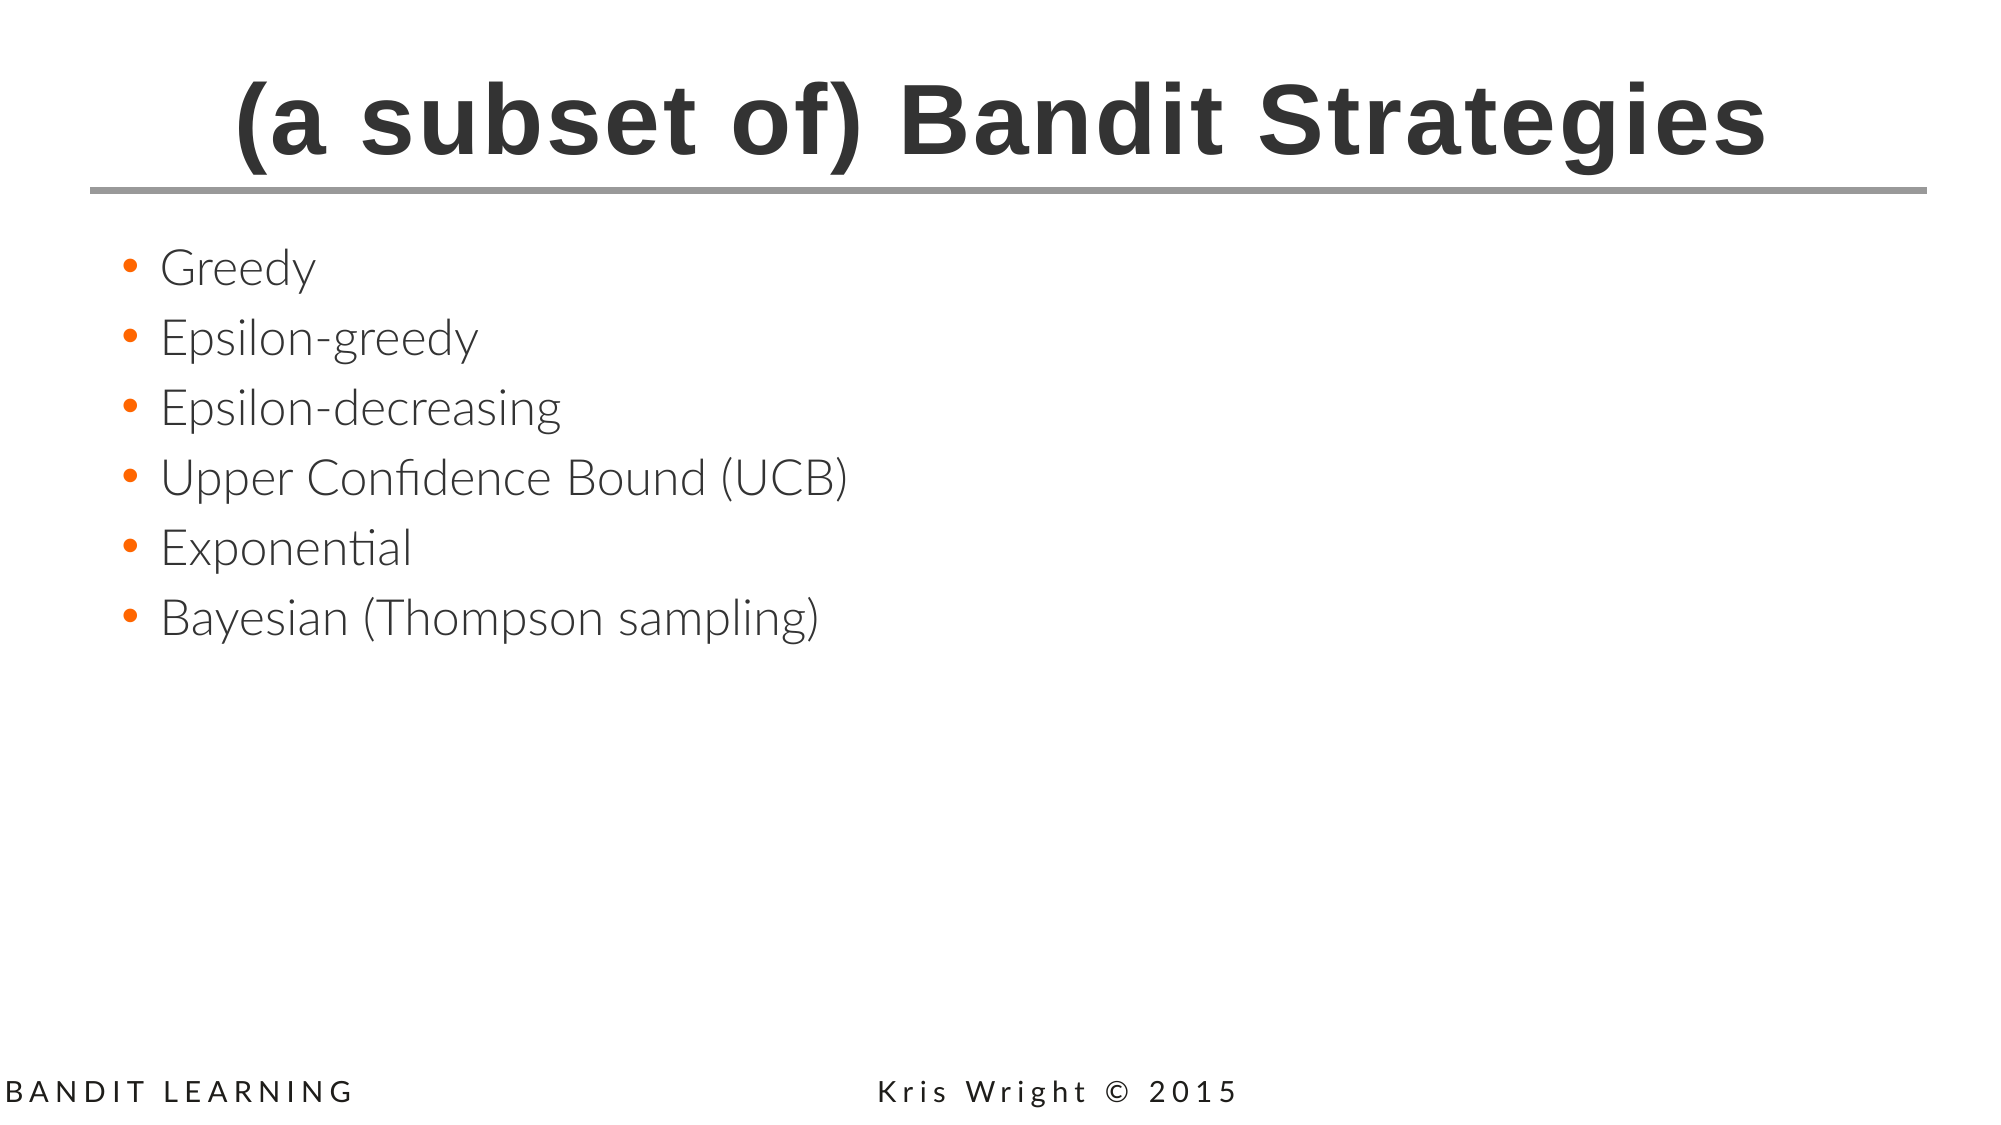

# (a subset of) Bandit Strategies
Greedy
Epsilon-greedy
Epsilon-decreasing
Upper Confidence Bound (UCB)
Exponential
Bayesian (Thompson sampling)